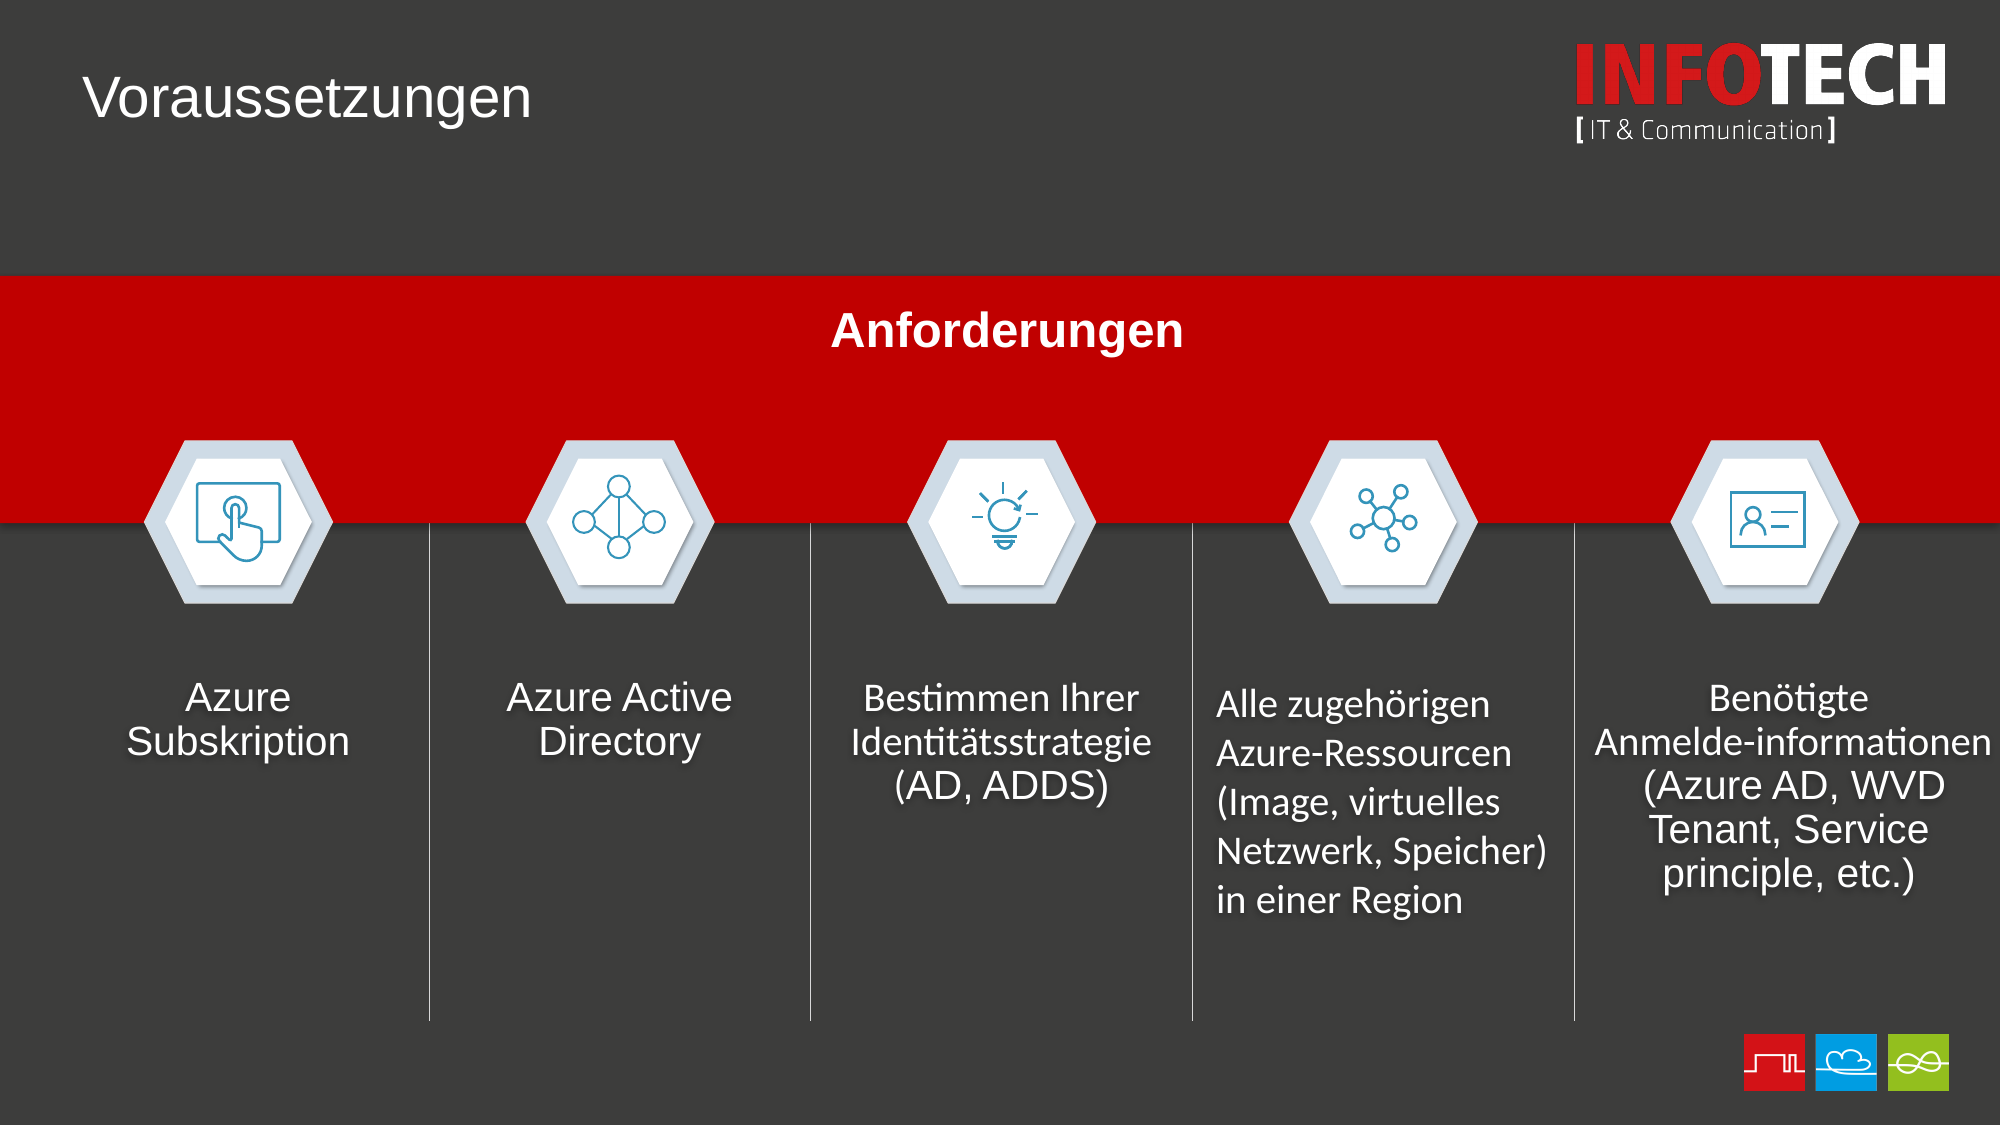

# Voraussetzungen

Anforderungen

Azure Subskription
Azure Active Directory
Bestimmen Ihrer Identitätsstrategie (AD, ADDS)
Alle zugehörigen Azure-Ressourcen (Image, virtuelles Netzwerk, Speicher) in einer Region

Benötigte
 Anmelde-informationen
 (Azure AD, WVD Tenant, Service principle, etc.)